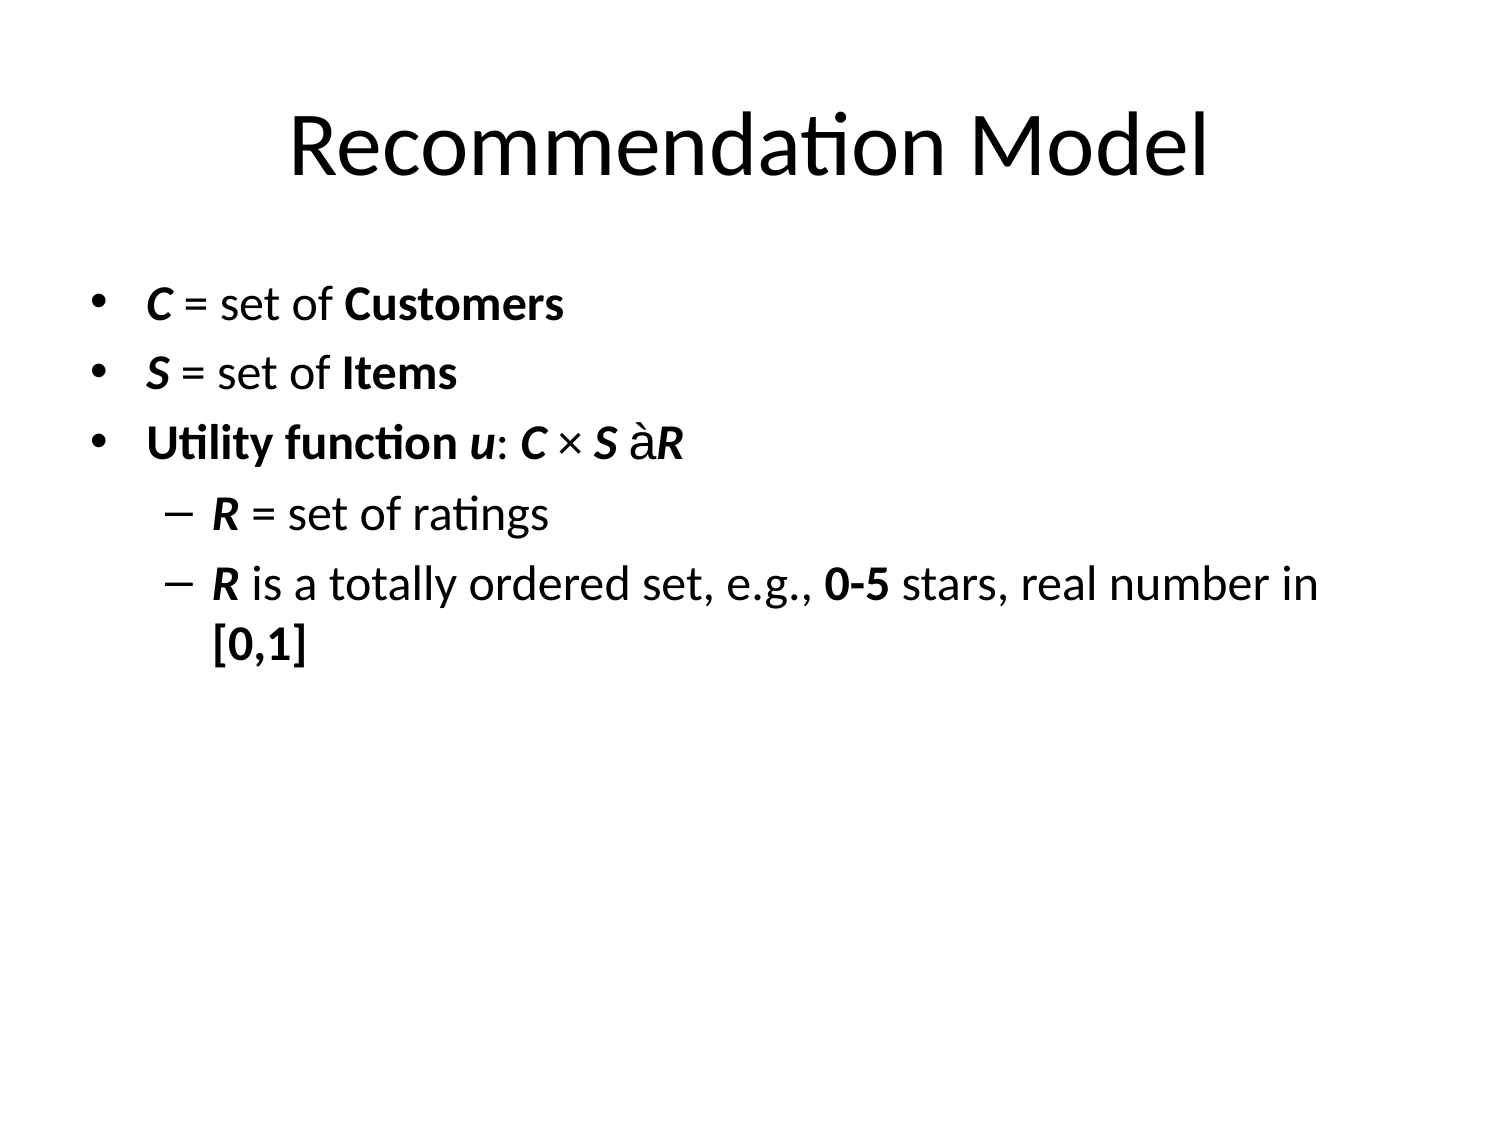

# Recommendation Model
C = set of Customers
S = set of Items
Utility function u: C × S àR
R = set of ratings
R is a totally ordered set, e.g., 0-5 stars, real number in [0,1]